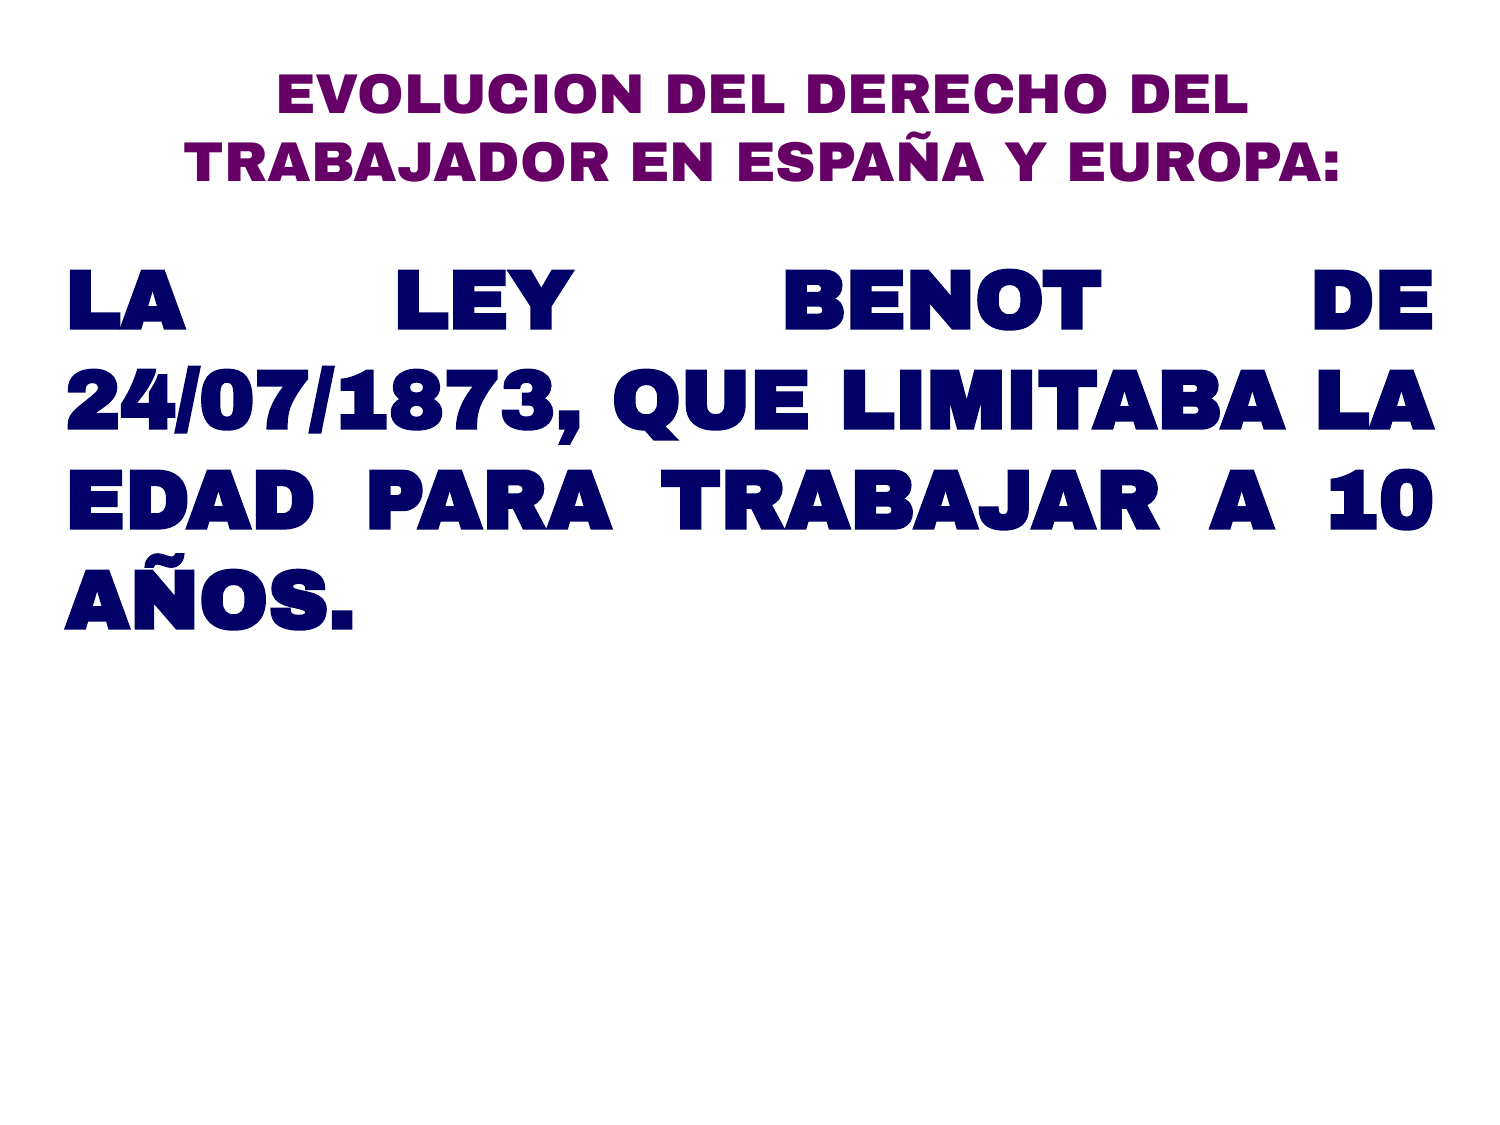

# EVOLUCION DEL DERECHO DEL TRABAJADOR EN ESPAÑA Y EUROPA:
LA LEY BENOT DE 24/07/1873, QUE LIMITABA LA EDAD PARA TRABAJAR A 10 AÑOS.